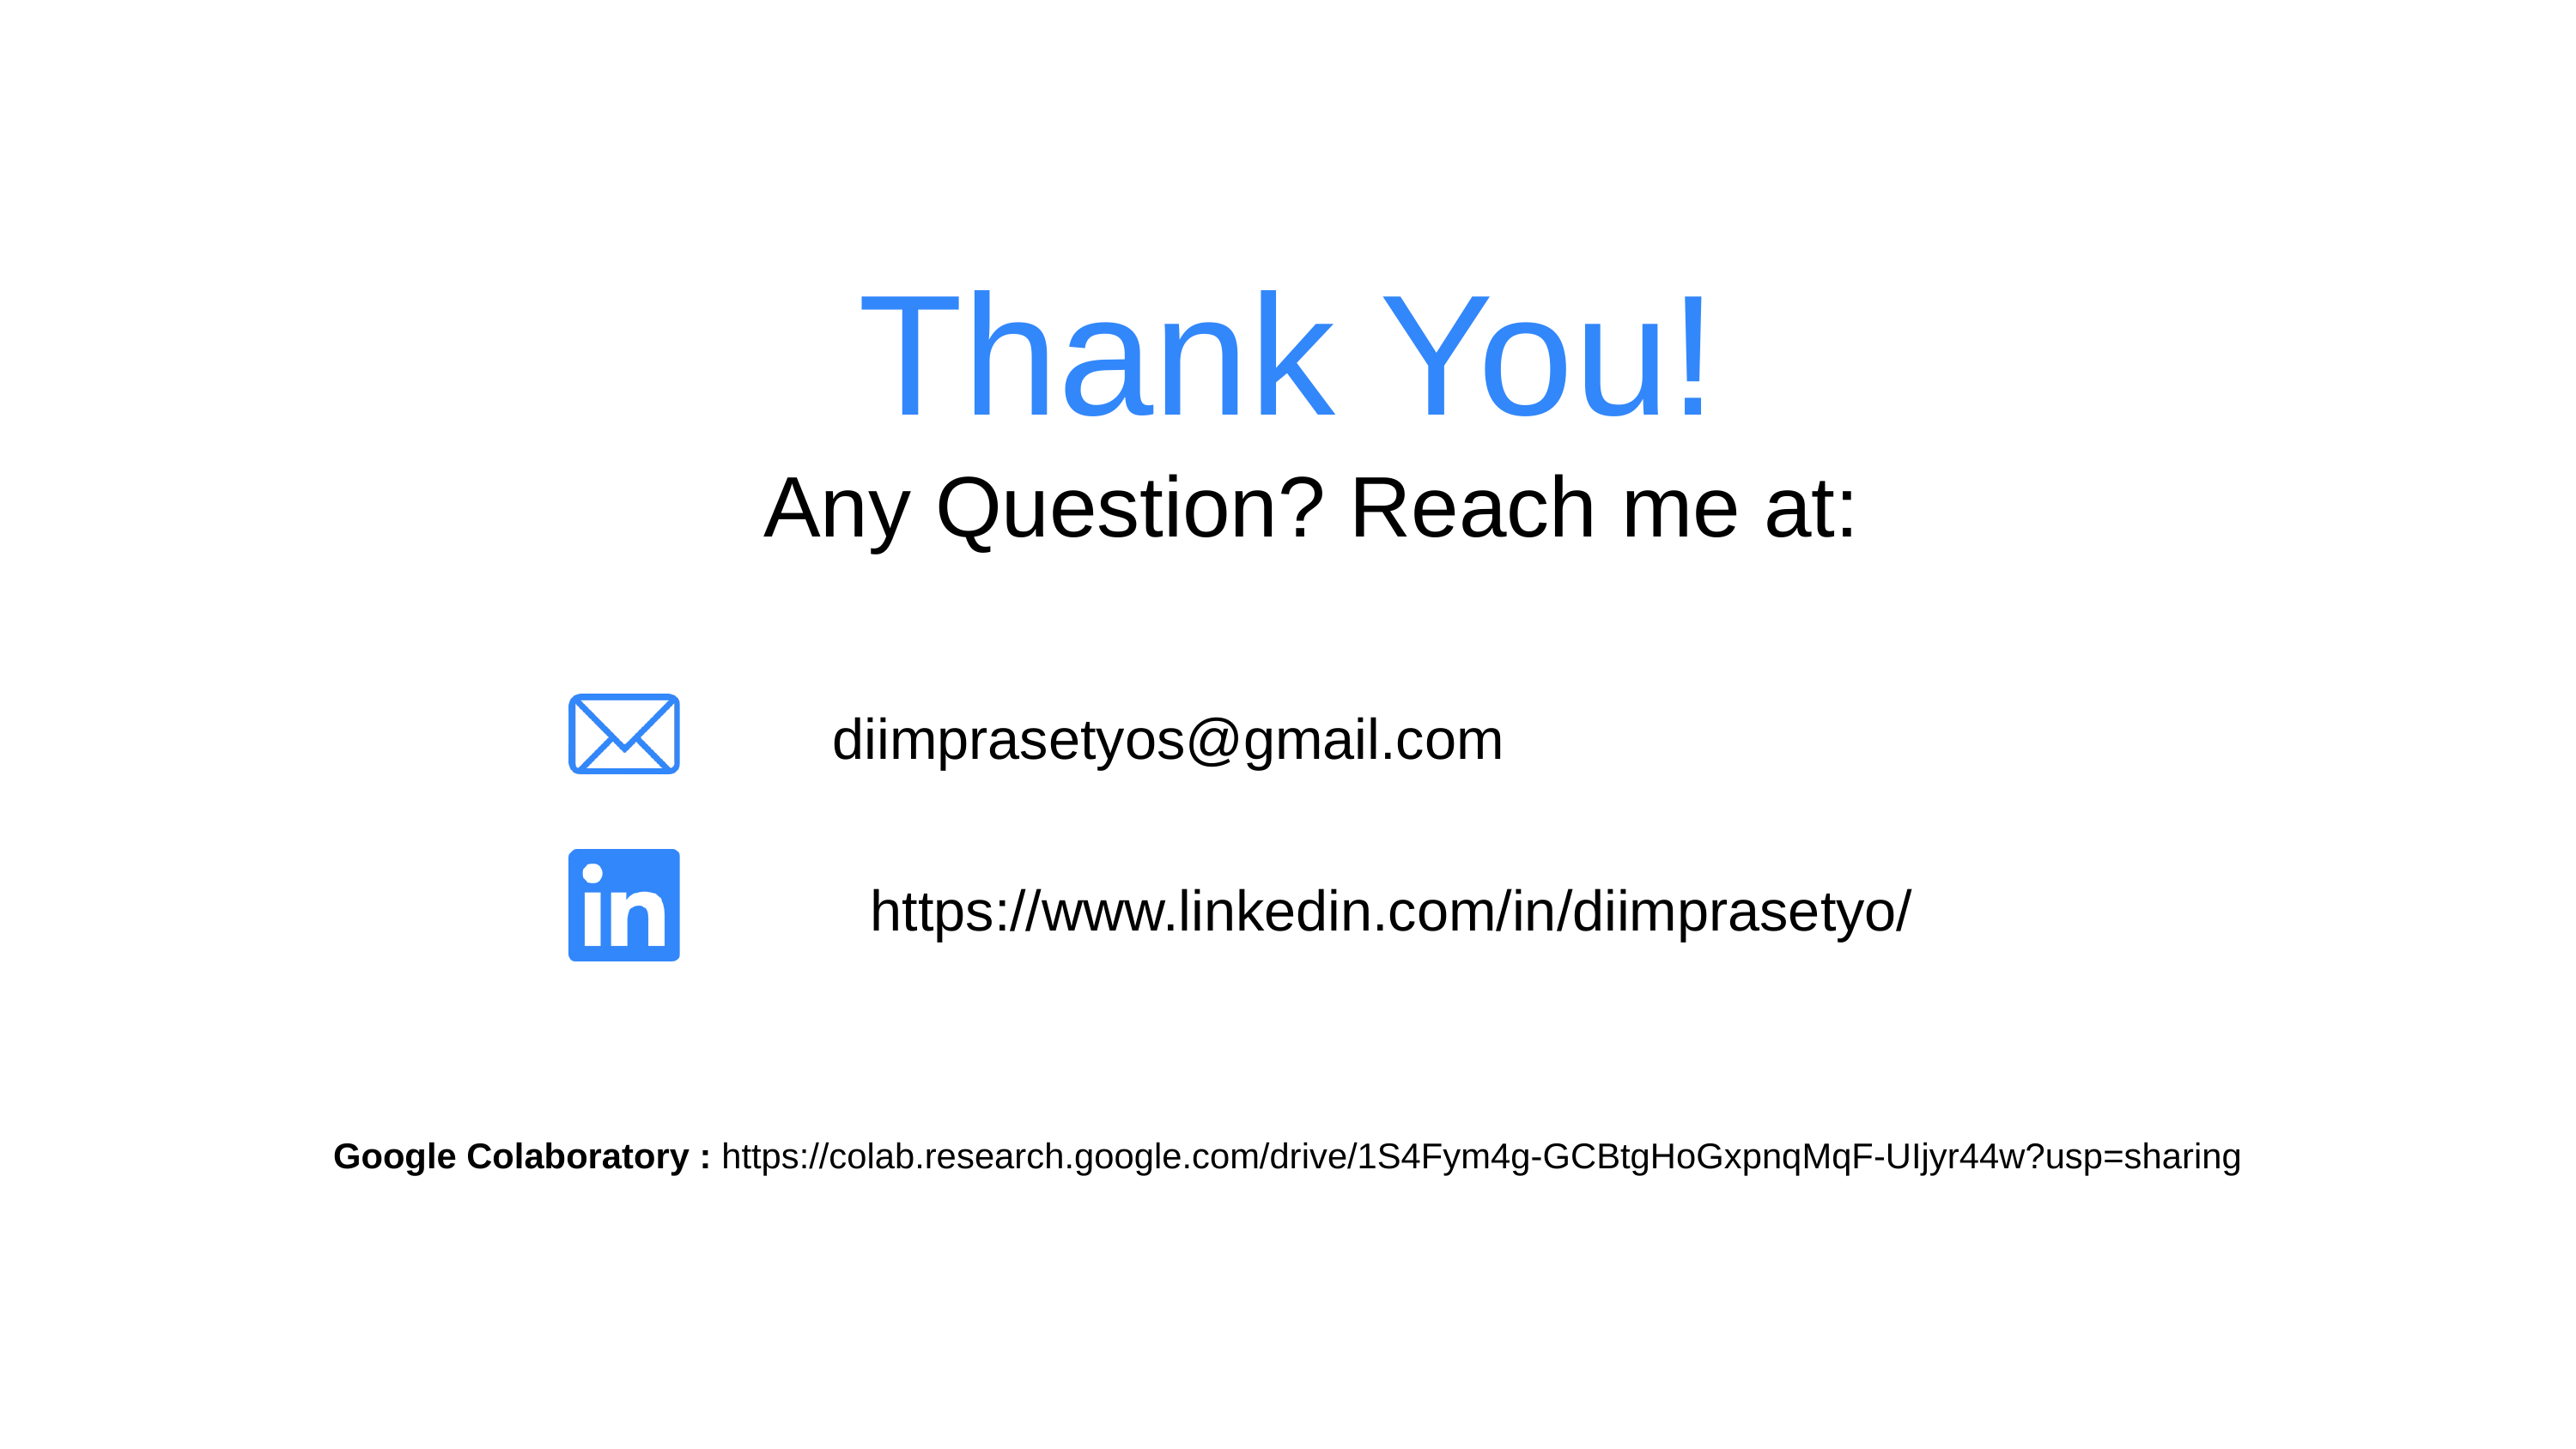

Thank You!
Any Question? Reach me at:

diimprasetyos@gmail.com

https://www.linkedin.com/in/diimprasetyo/
Google Colaboratory : https://colab.research.google.com/drive/1S4Fym4g-GCBtgHoGxpnqMqF-UIjyr44w?usp=sharing